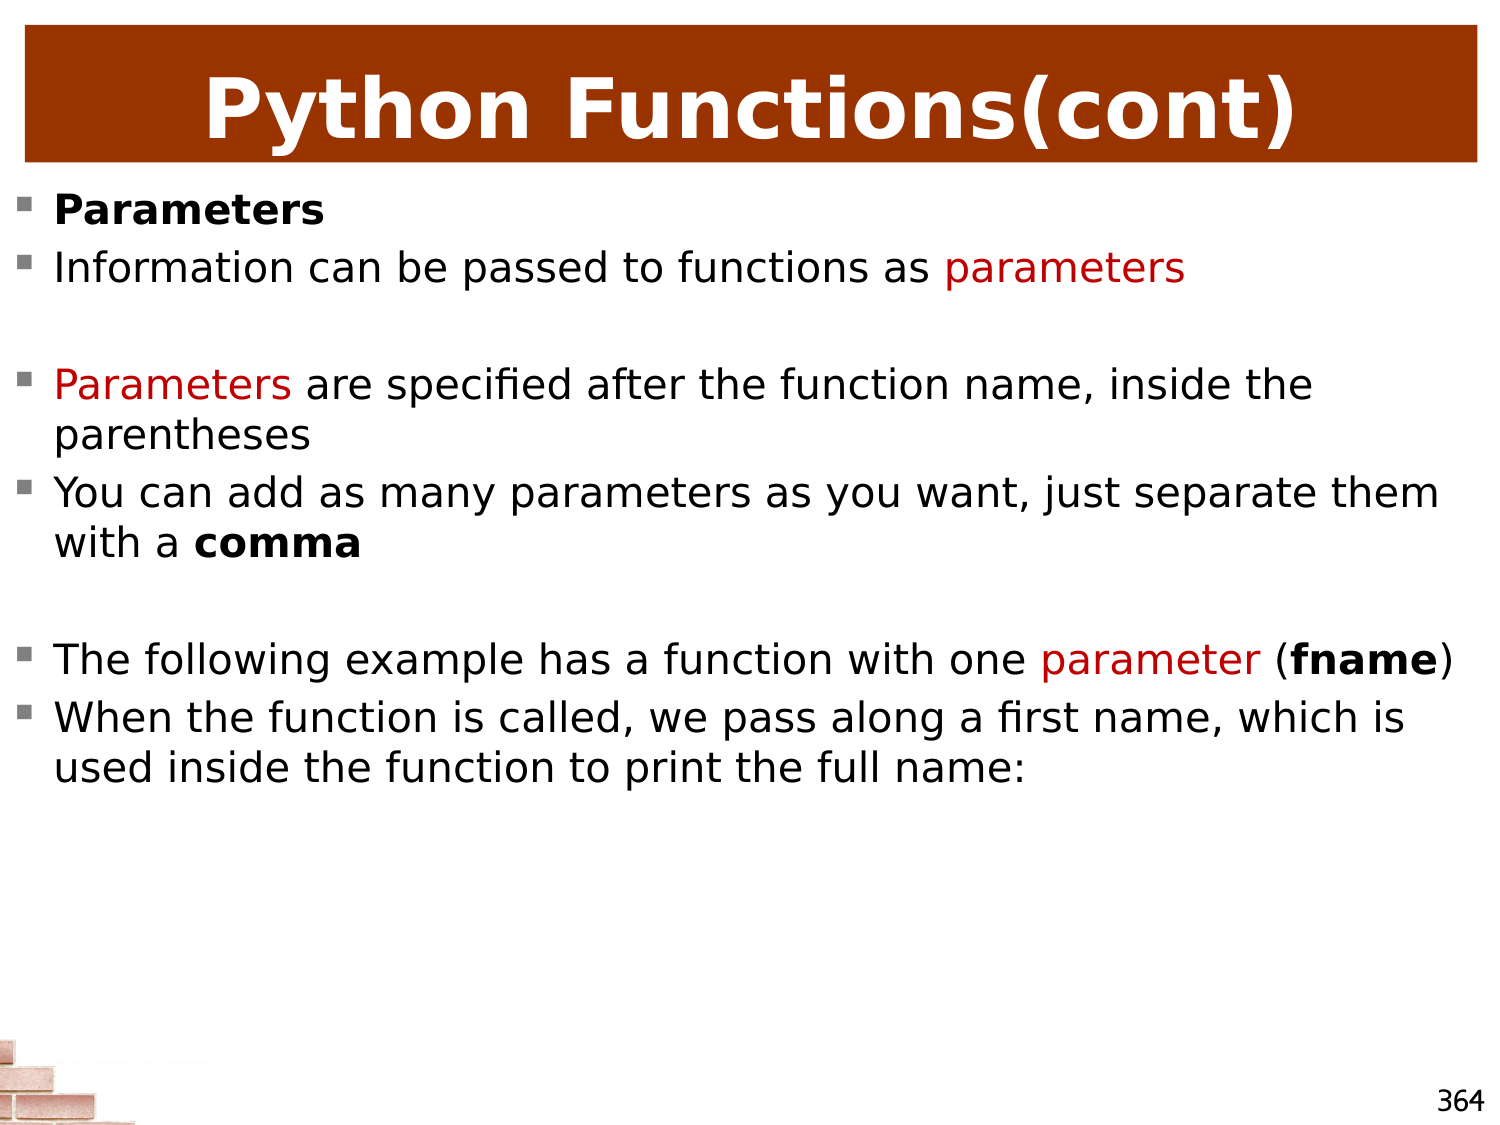

# Python Functions(cont)
Parameters
Information can be passed to functions as parameters

Parameters are specified after the function name, inside the parentheses
You can add as many parameters as you want, just separate them with a comma

The following example has a function with one parameter (fname)
When the function is called, we pass along a first name, which is used inside the function to print the full name:
364